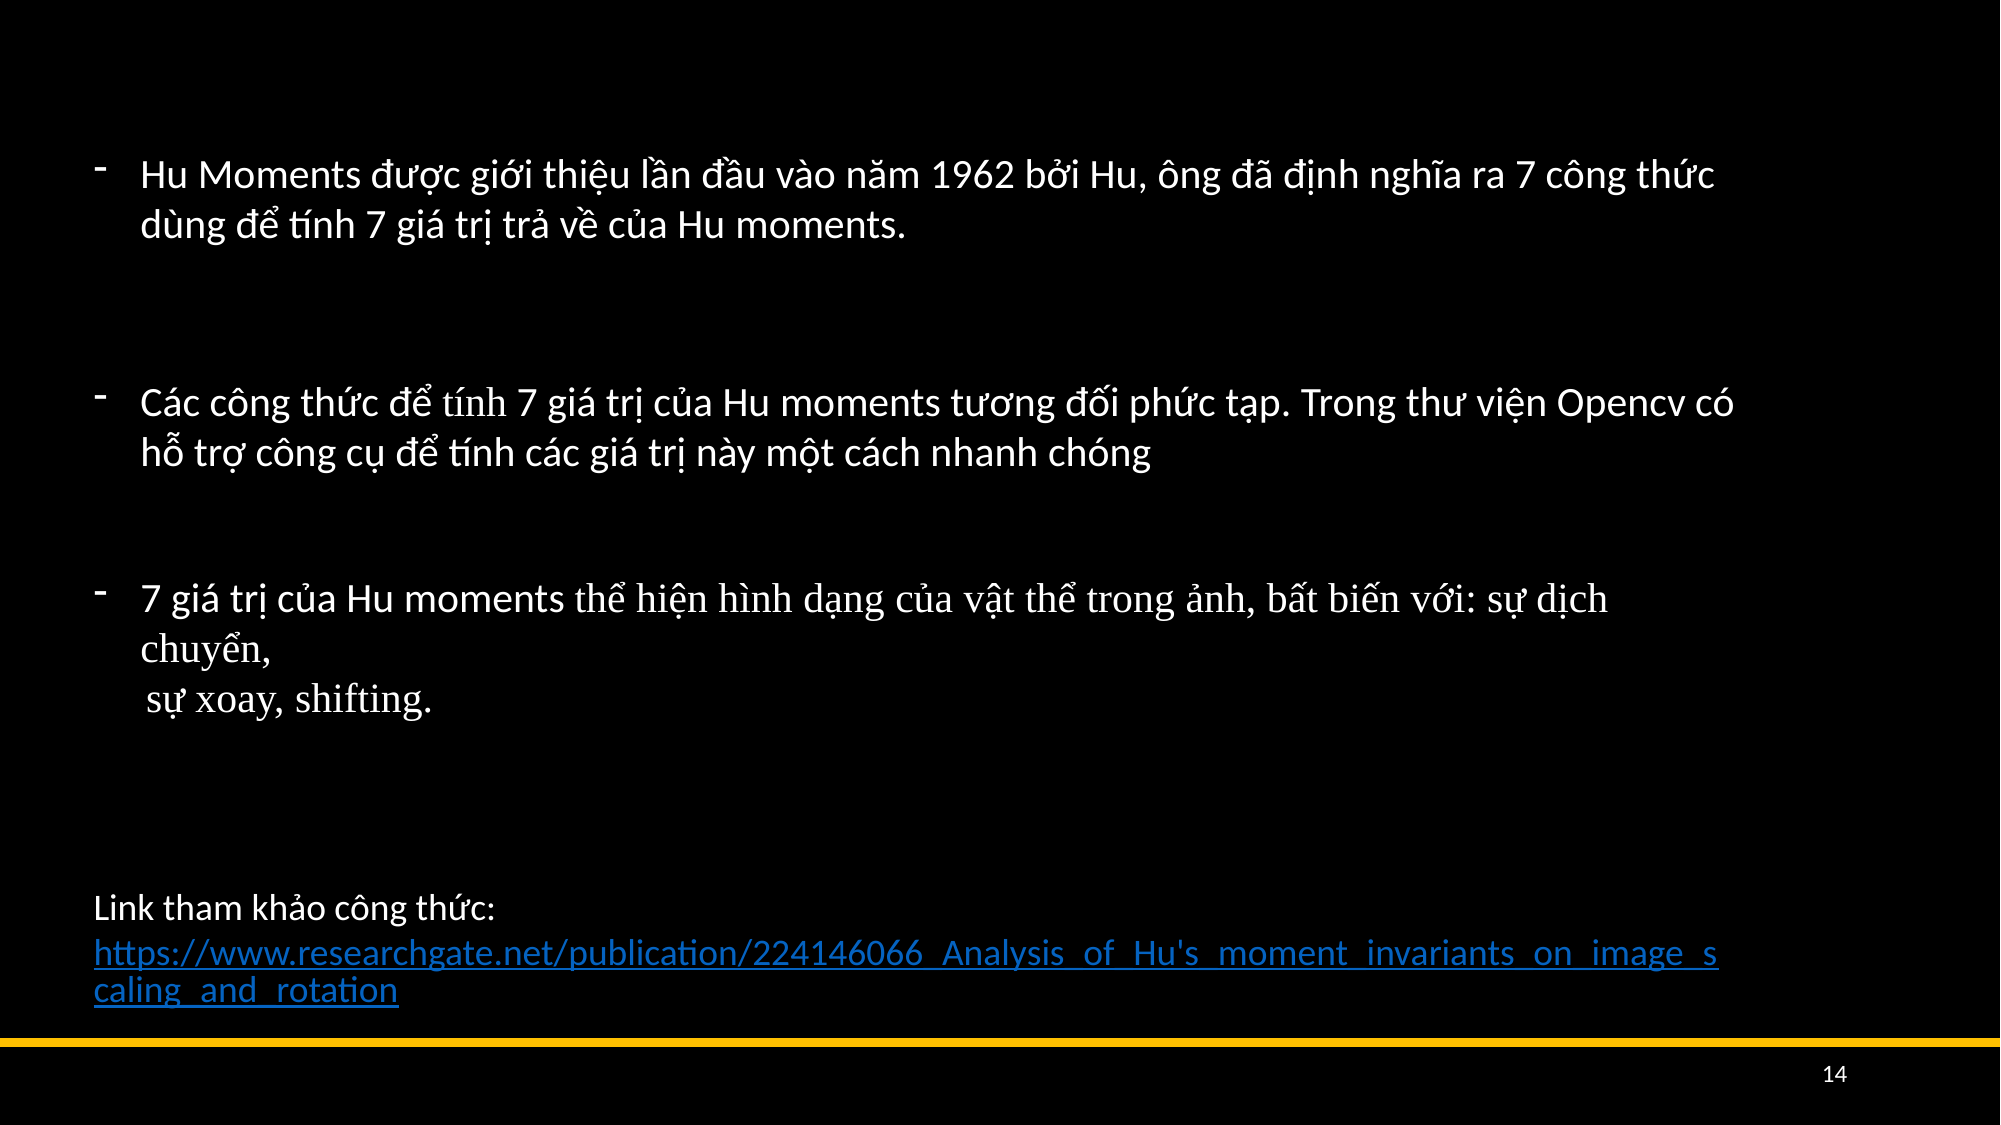

Hu Moments được giới thiệu lần đầu vào năm 1962 bởi Hu, ông đã định nghĩa ra 7 công thức dùng để tính 7 giá trị trả về của Hu moments.

Các công thức để tính 7 giá trị của Hu moments tương đối phức tạp. Trong thư viện Opencv có hỗ trợ công cụ để tính các giá trị này một cách nhanh chóng
7 giá trị của Hu moments thể hiện hình dạng của vật thể trong ảnh, bất biến với: sự dịch chuyển,
     sự xoay, shifting.
Link tham khảo công thức: https://www.researchgate.net/publication/224146066_Analysis_of_Hu's_moment_invariants_on_image_scaling_and_rotation
14